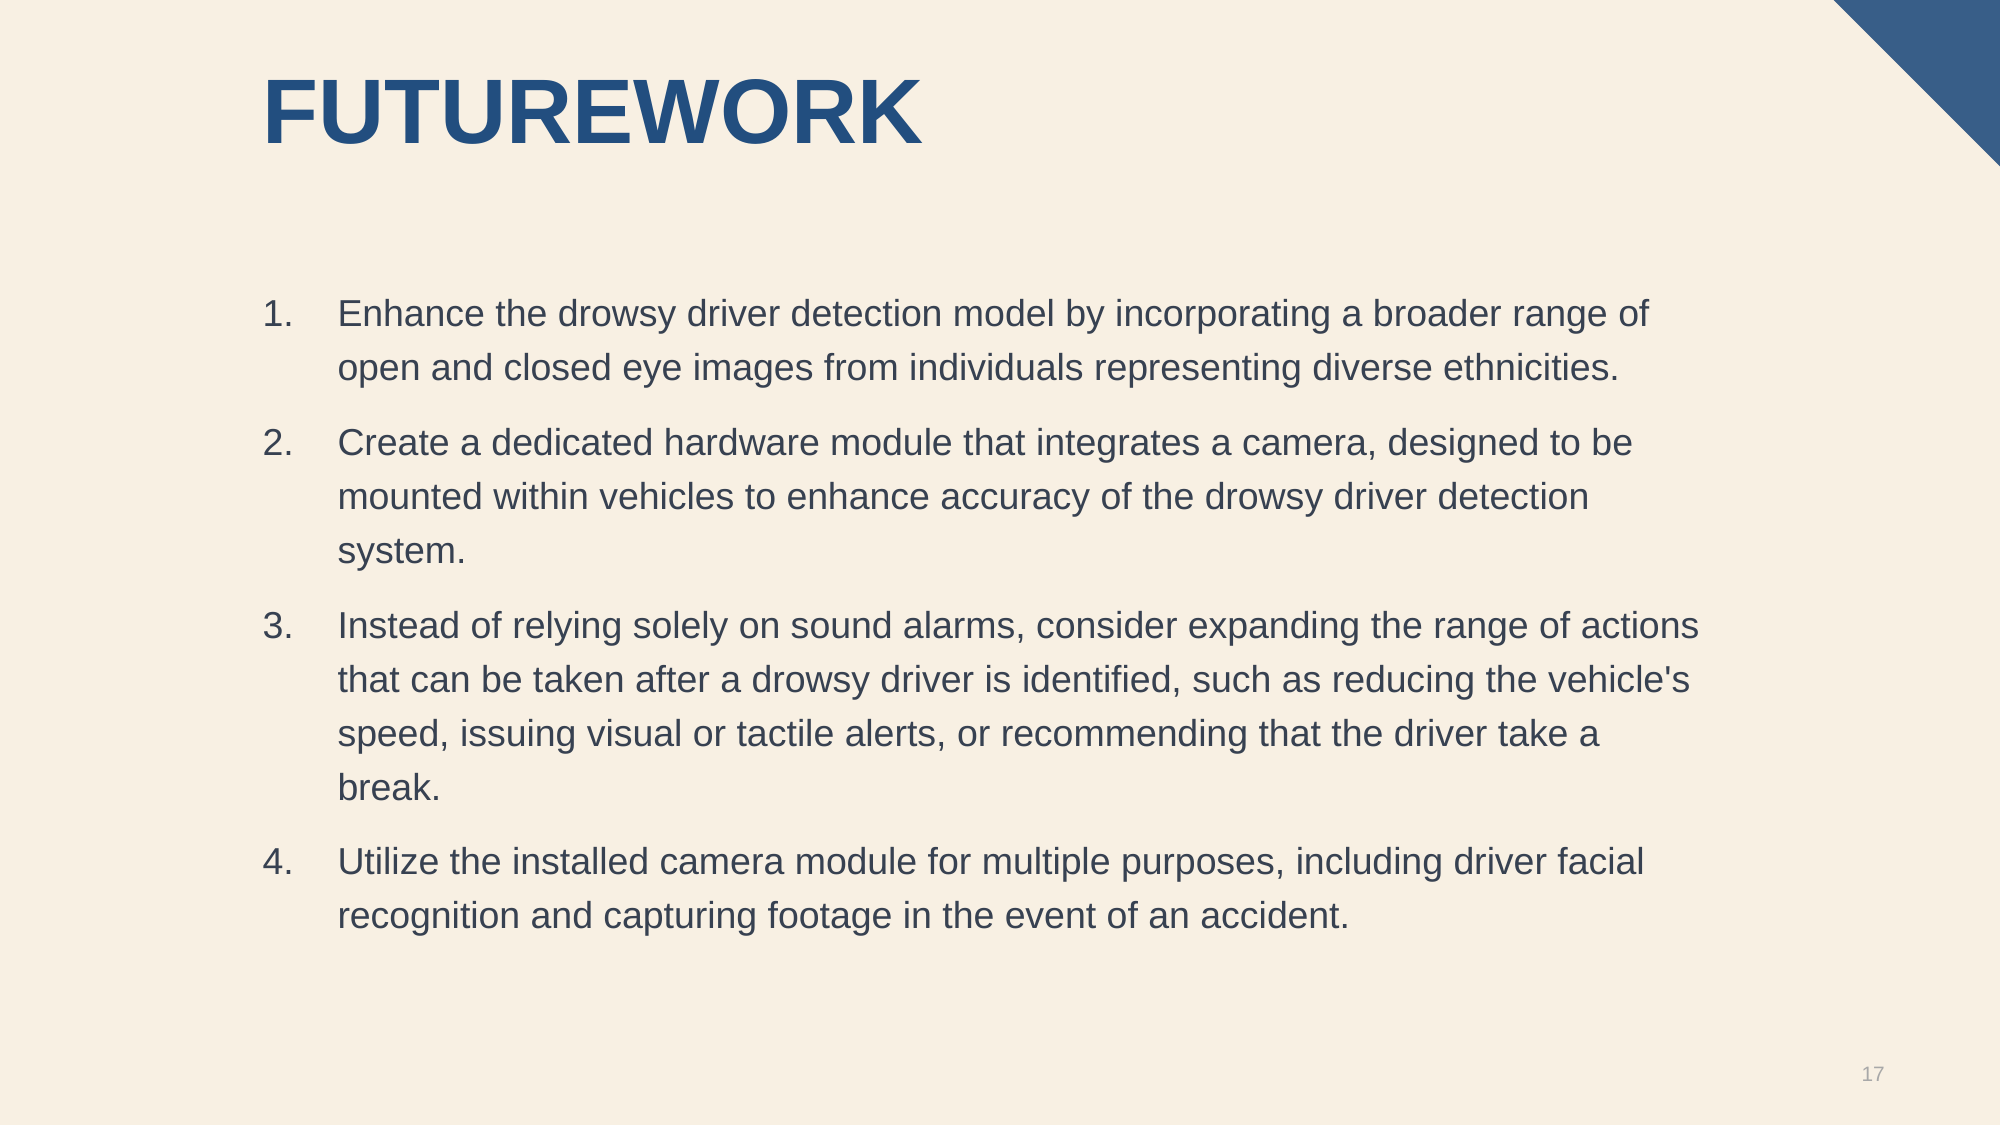

# Futurework
Enhance the drowsy driver detection model by incorporating a broader range of open and closed eye images from individuals representing diverse ethnicities.
Create a dedicated hardware module that integrates a camera, designed to be mounted within vehicles to enhance accuracy of the drowsy driver detection system.
Instead of relying solely on sound alarms, consider expanding the range of actions that can be taken after a drowsy driver is identified, such as reducing the vehicle's speed, issuing visual or tactile alerts, or recommending that the driver take a break.
Utilize the installed camera module for multiple purposes, including driver facial recognition and capturing footage in the event of an accident.
17